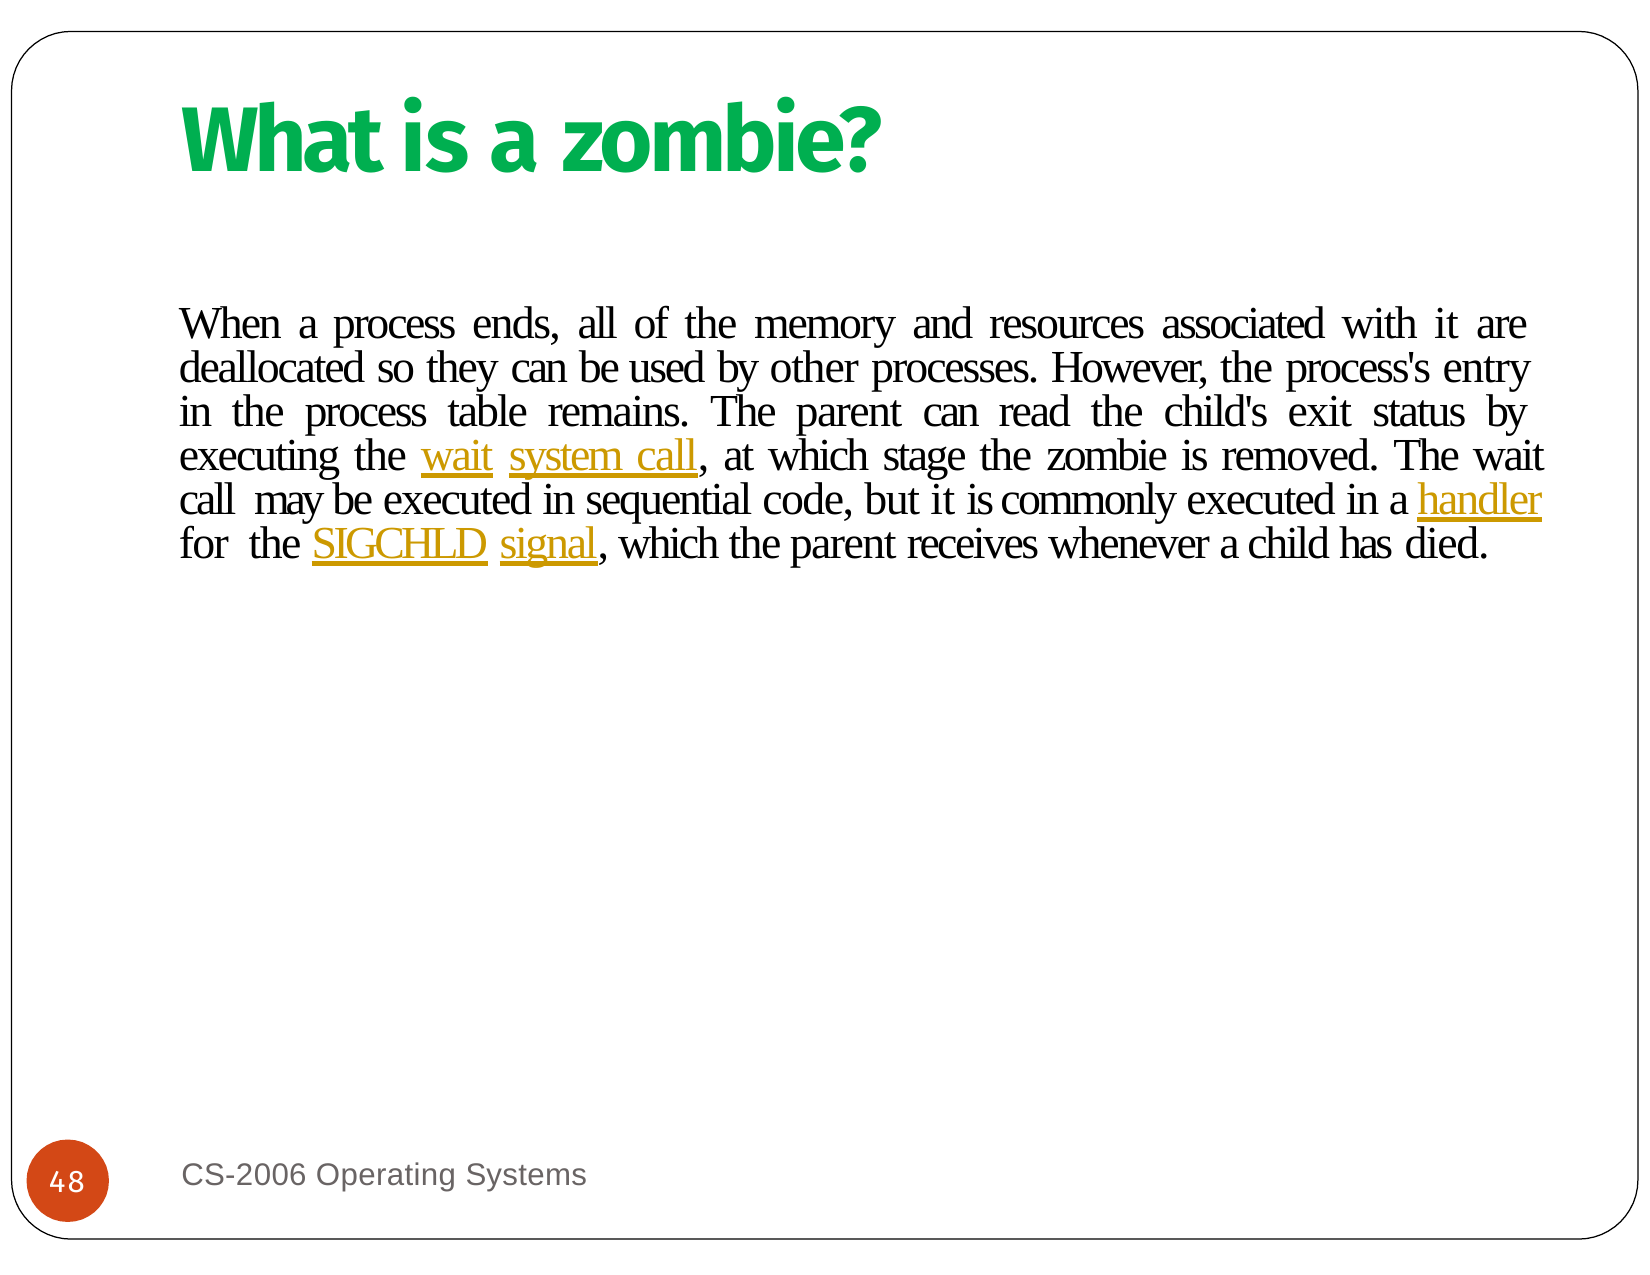

# What is a zombie?
When a process ends, all of the memory and resources associated with it are  deallocated so they can be used by other processes. However, the process's entry  in the process table remains. The parent can read the child's exit status by  executing the wait system call, at which stage the zombie is removed. The wait call  may be executed in sequential code, but it is commonly executed in a handler for  the SIGCHLD signal, which the parent receives whenever a child has died.

CS-2006 Operating Systems
48